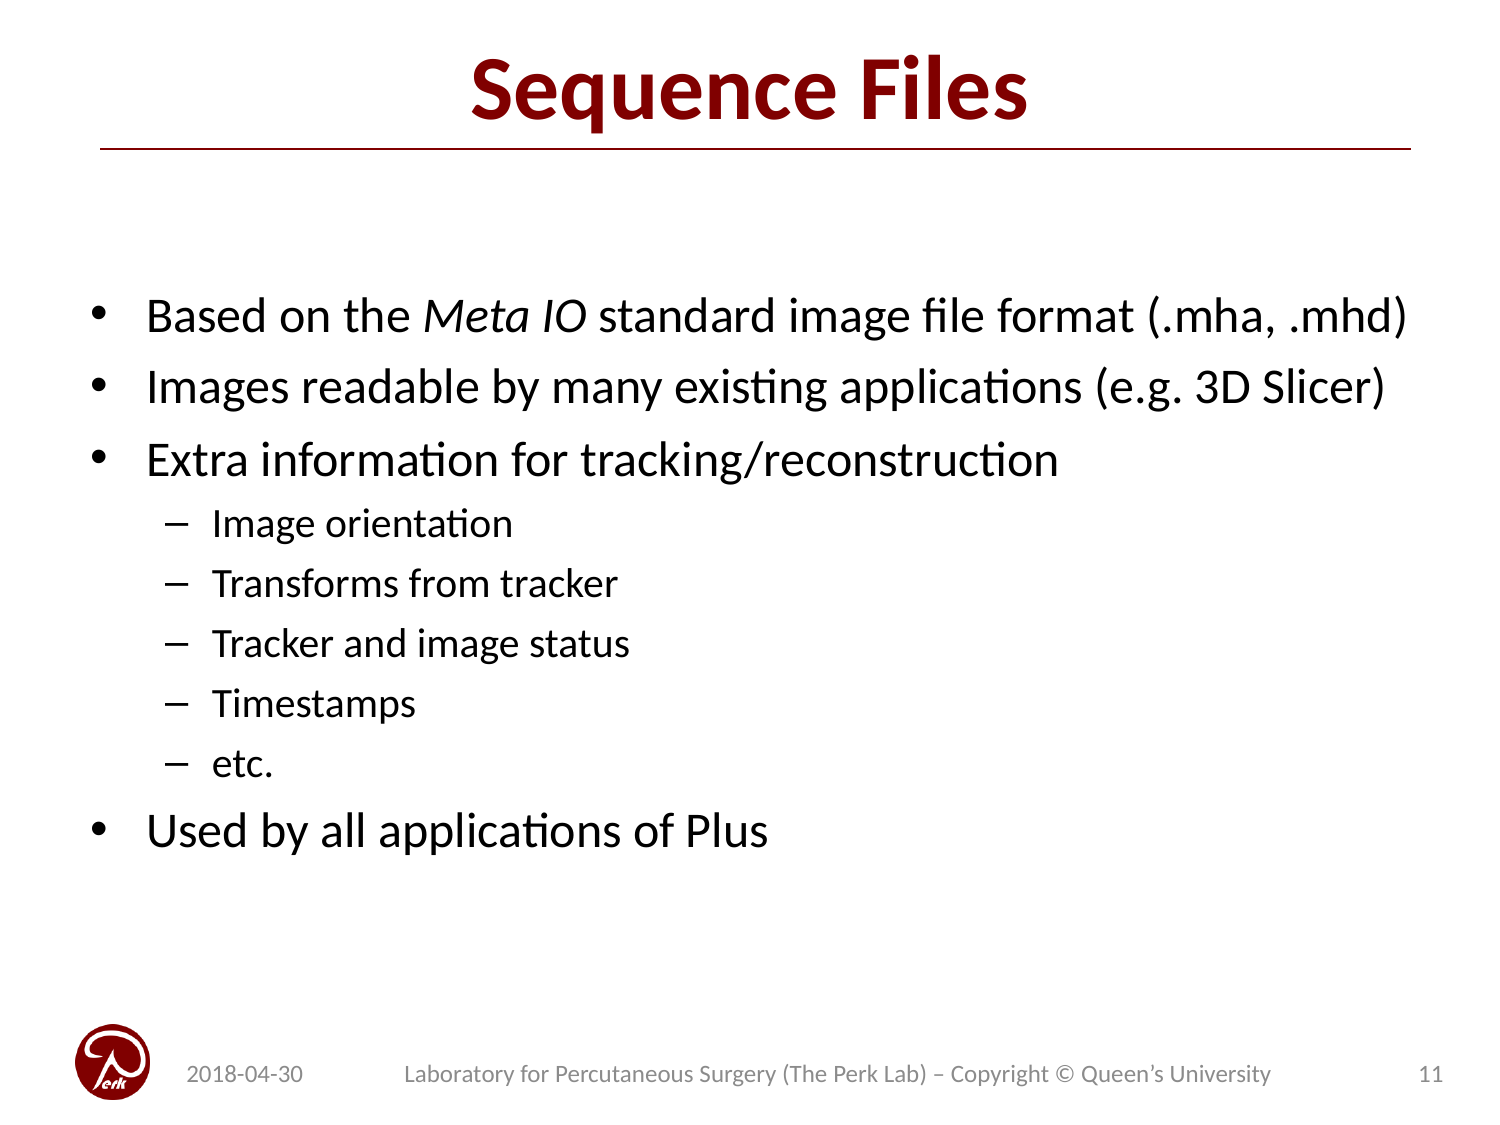

# Sequence Files
Based on the Meta IO standard image file format (.mha, .mhd)
Images readable by many existing applications (e.g. 3D Slicer)
Extra information for tracking/reconstruction
Image orientation
Transforms from tracker
Tracker and image status
Timestamps
etc.
Used by all applications of Plus
2018-04-30
Laboratory for Percutaneous Surgery (The Perk Lab) – Copyright © Queen’s University
11